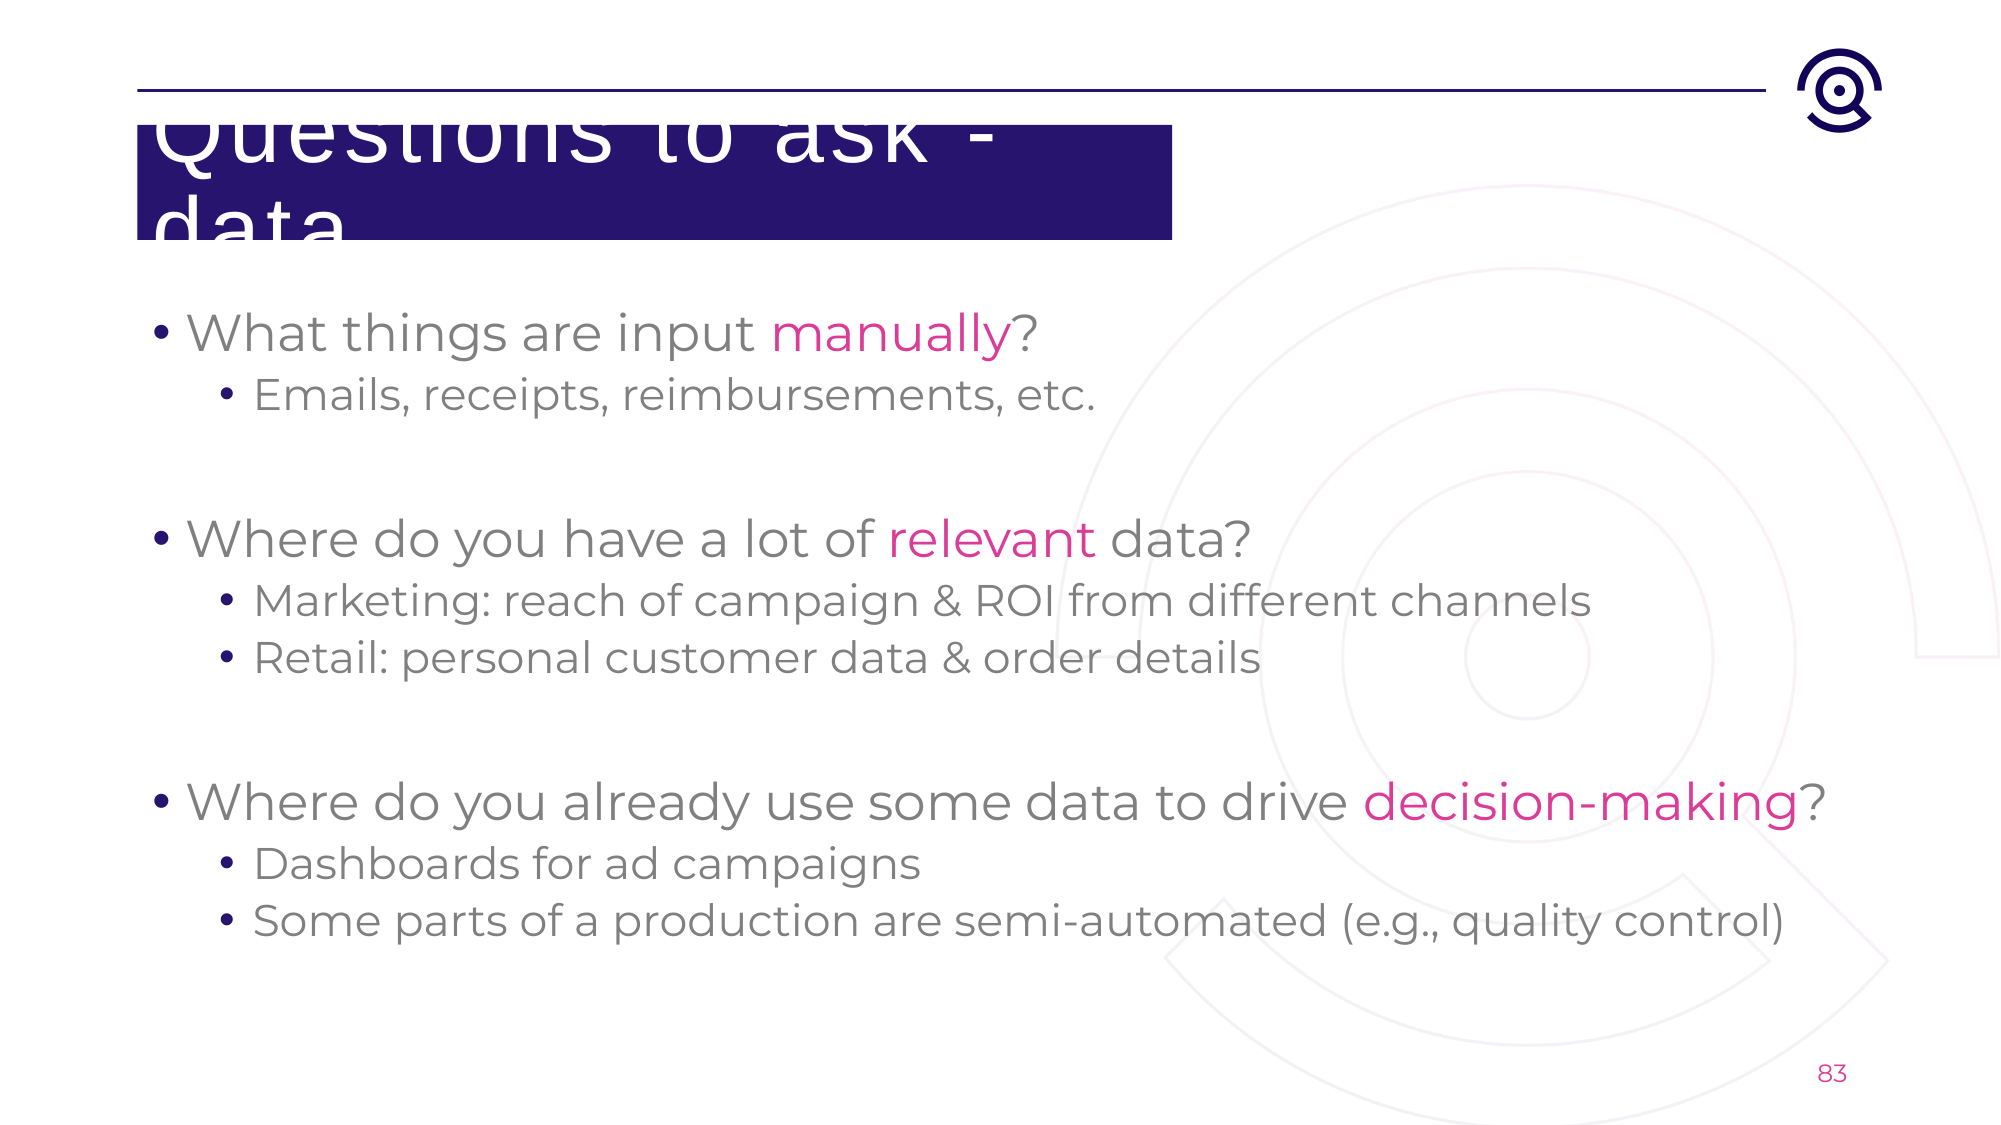

# Questions to ask - data
What things are input manually?
Emails, receipts, reimbursements, etc.

Where do you have a lot of relevant data?
Marketing: reach of campaign & ROI from different channels
Retail: personal customer data & order details

Where do you already use some data to drive decision-making?
Dashboards for ad campaigns
Some parts of a production are semi-automated (e.g., quality control)
83